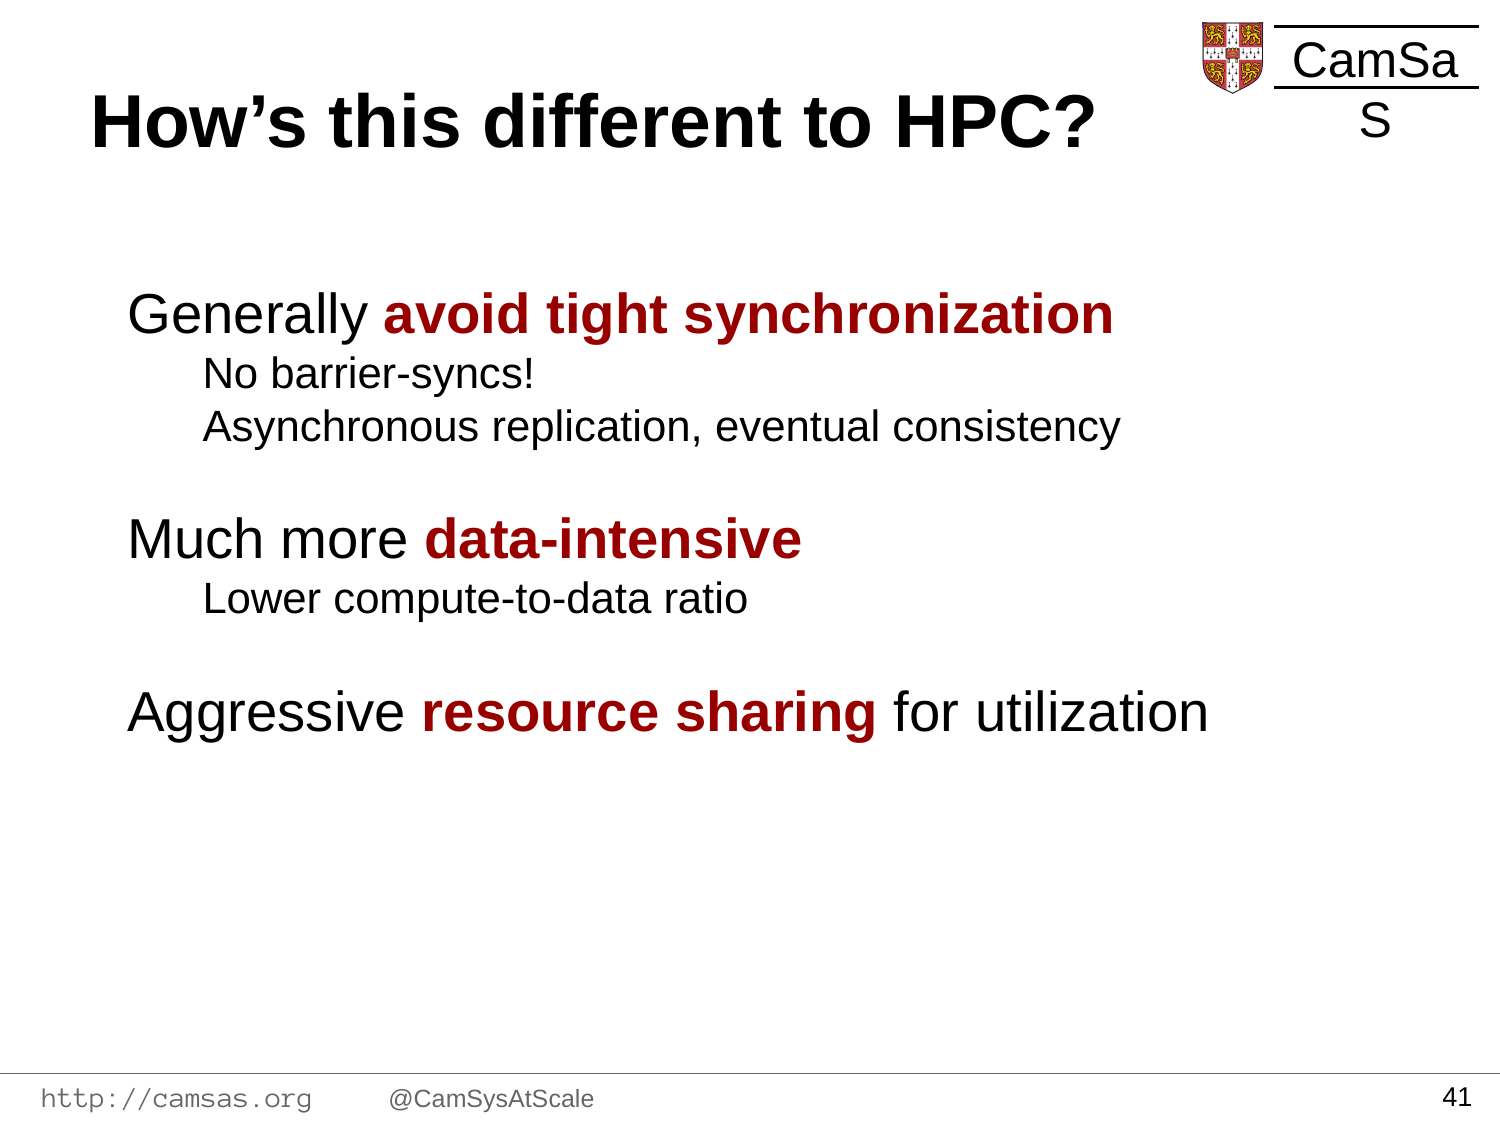

# How’s this different to HPC?
Generally avoid tight synchronization
No barrier-syncs!
Asynchronous replication, eventual consistency
Much more data-intensive
Lower compute-to-data ratio
Aggressive resource sharing for utilization